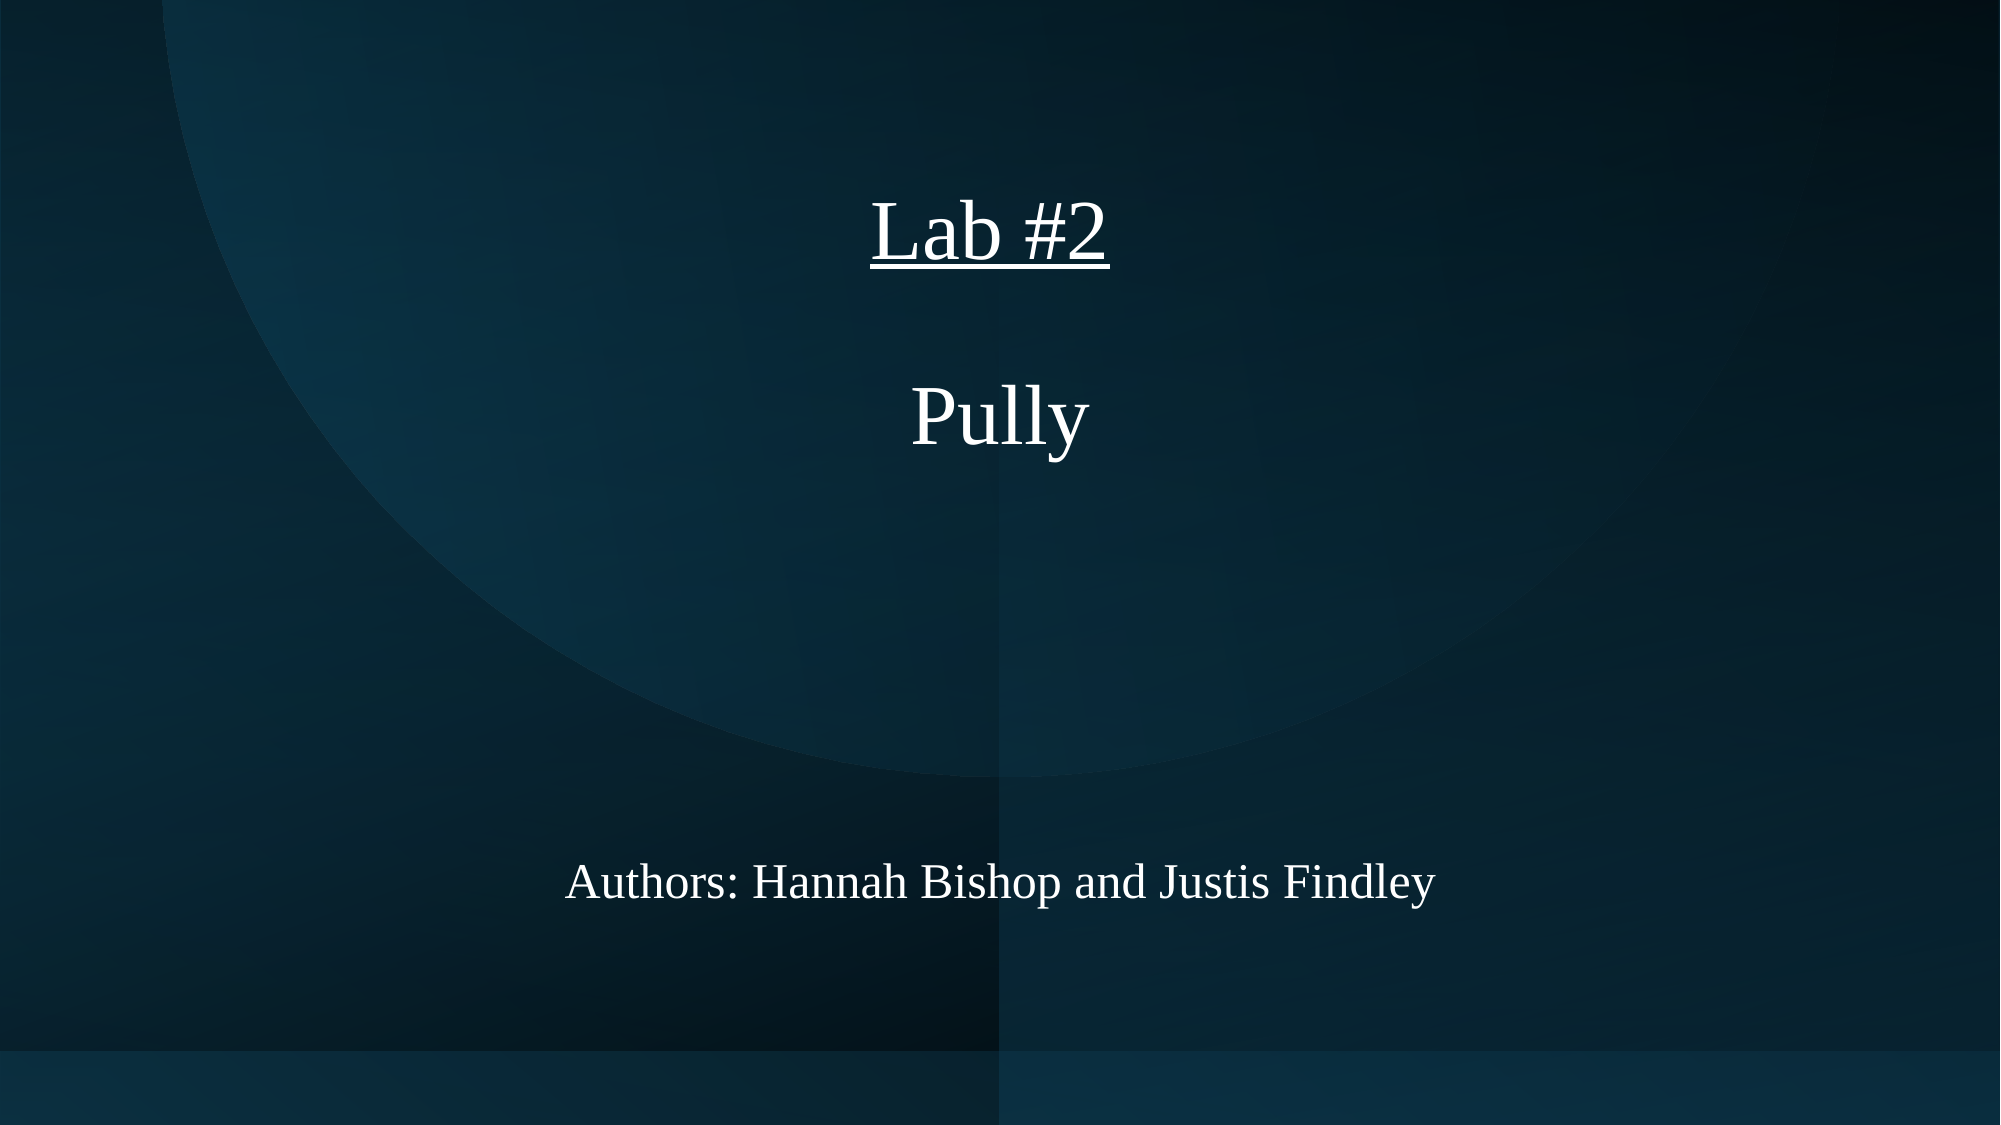

# Lab #2   Pully
Authors: Hannah Bishop and Justis Findley